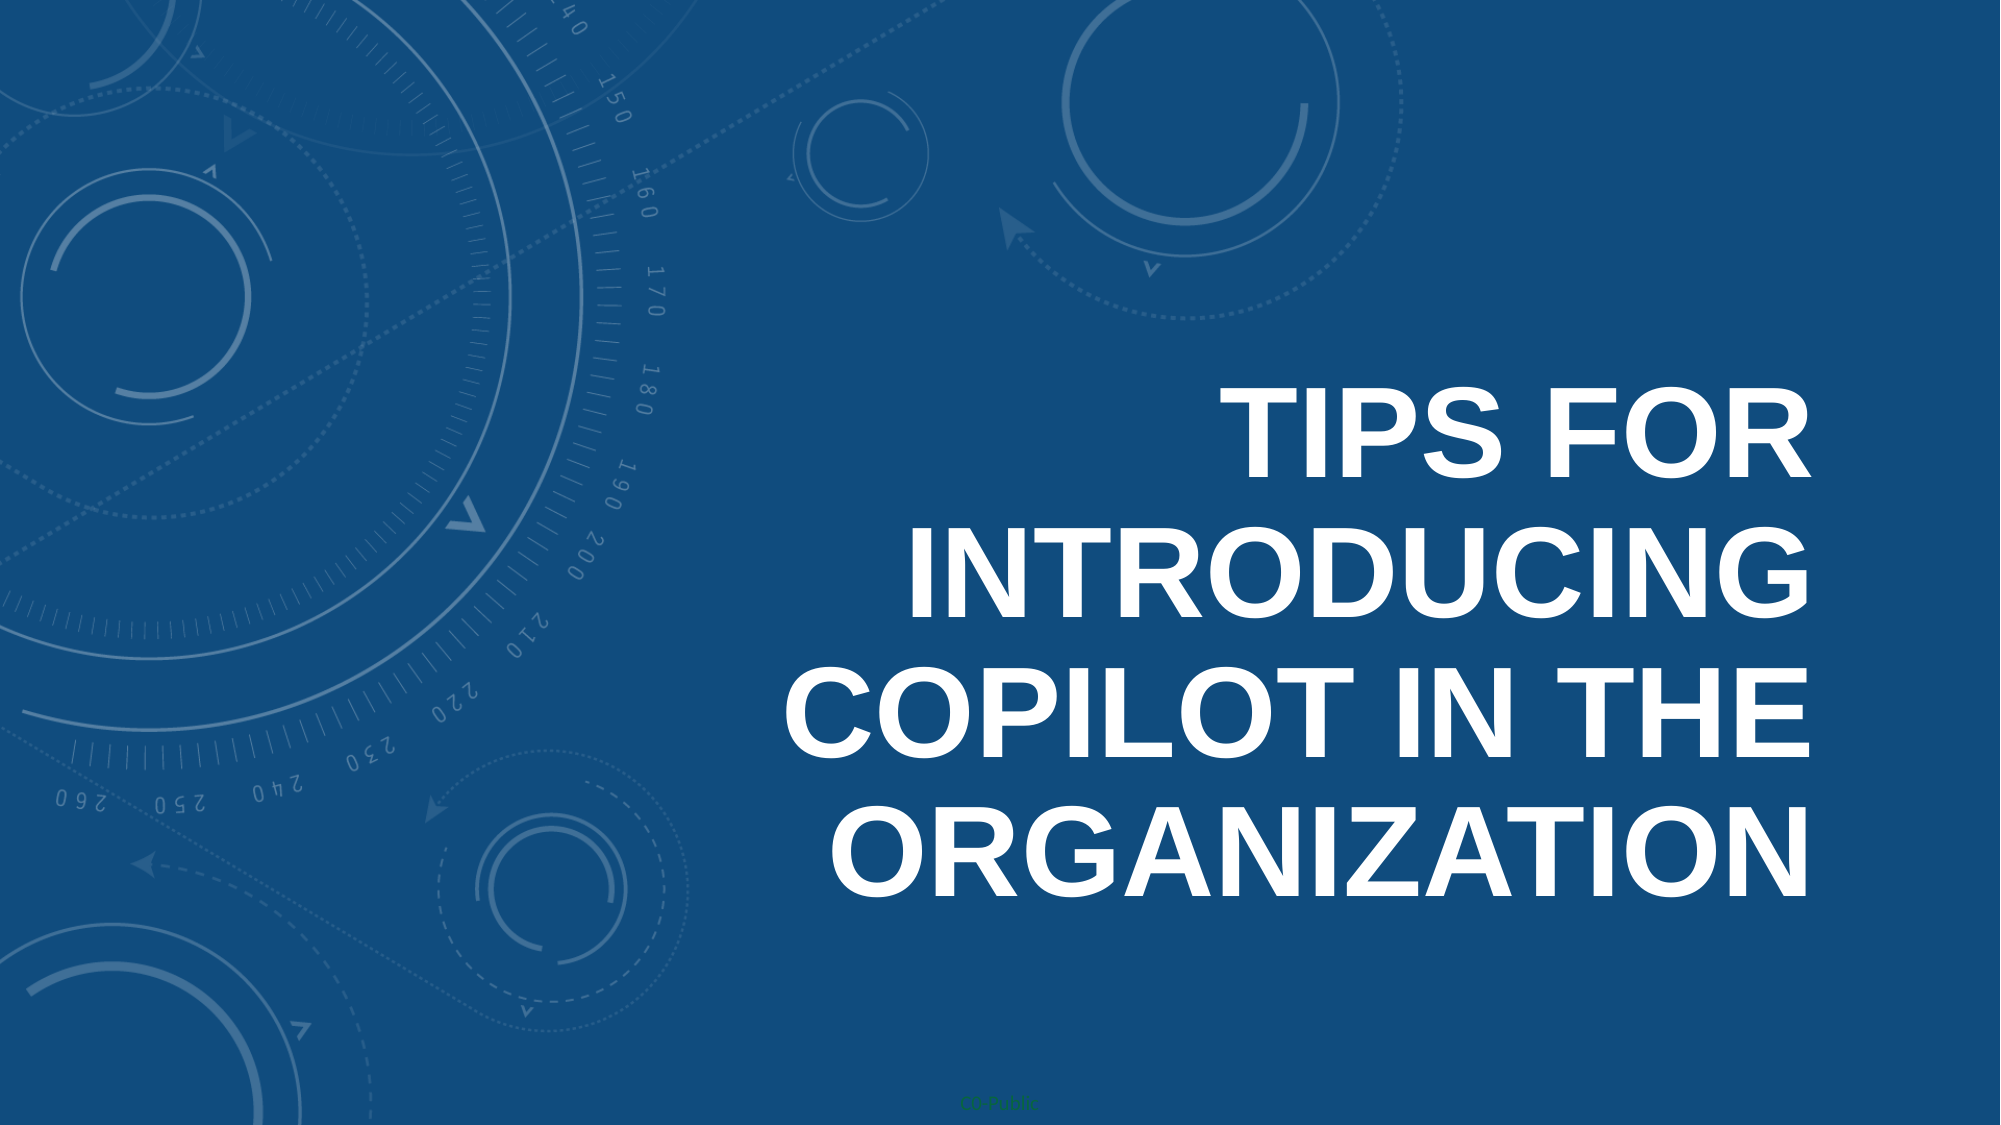

# Tips for Introducing Copilot in the Organization